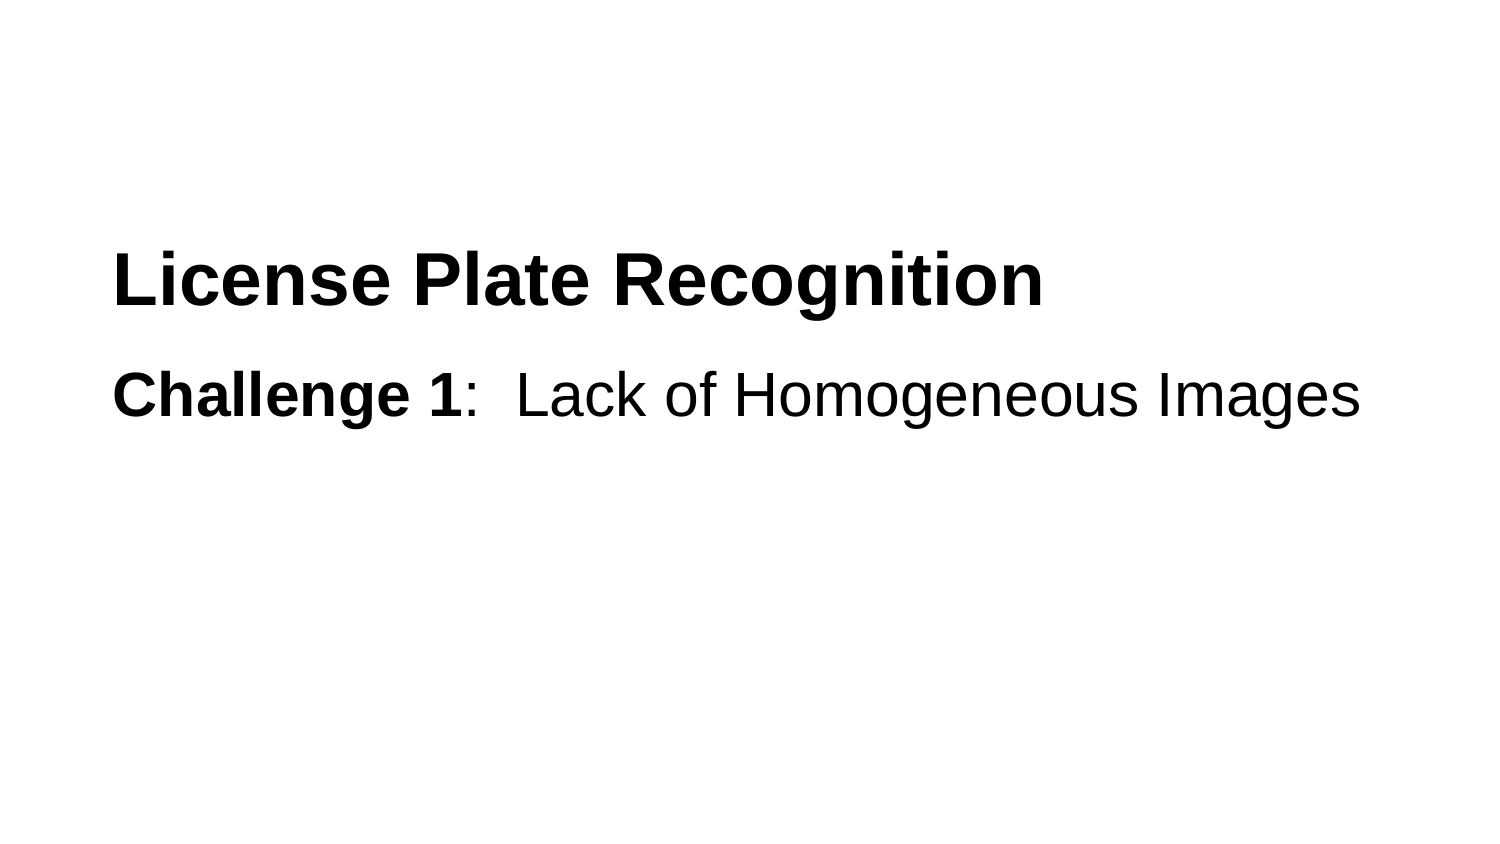

License Plate Recognition
Challenge 1:  Lack of Homogeneous Images

#